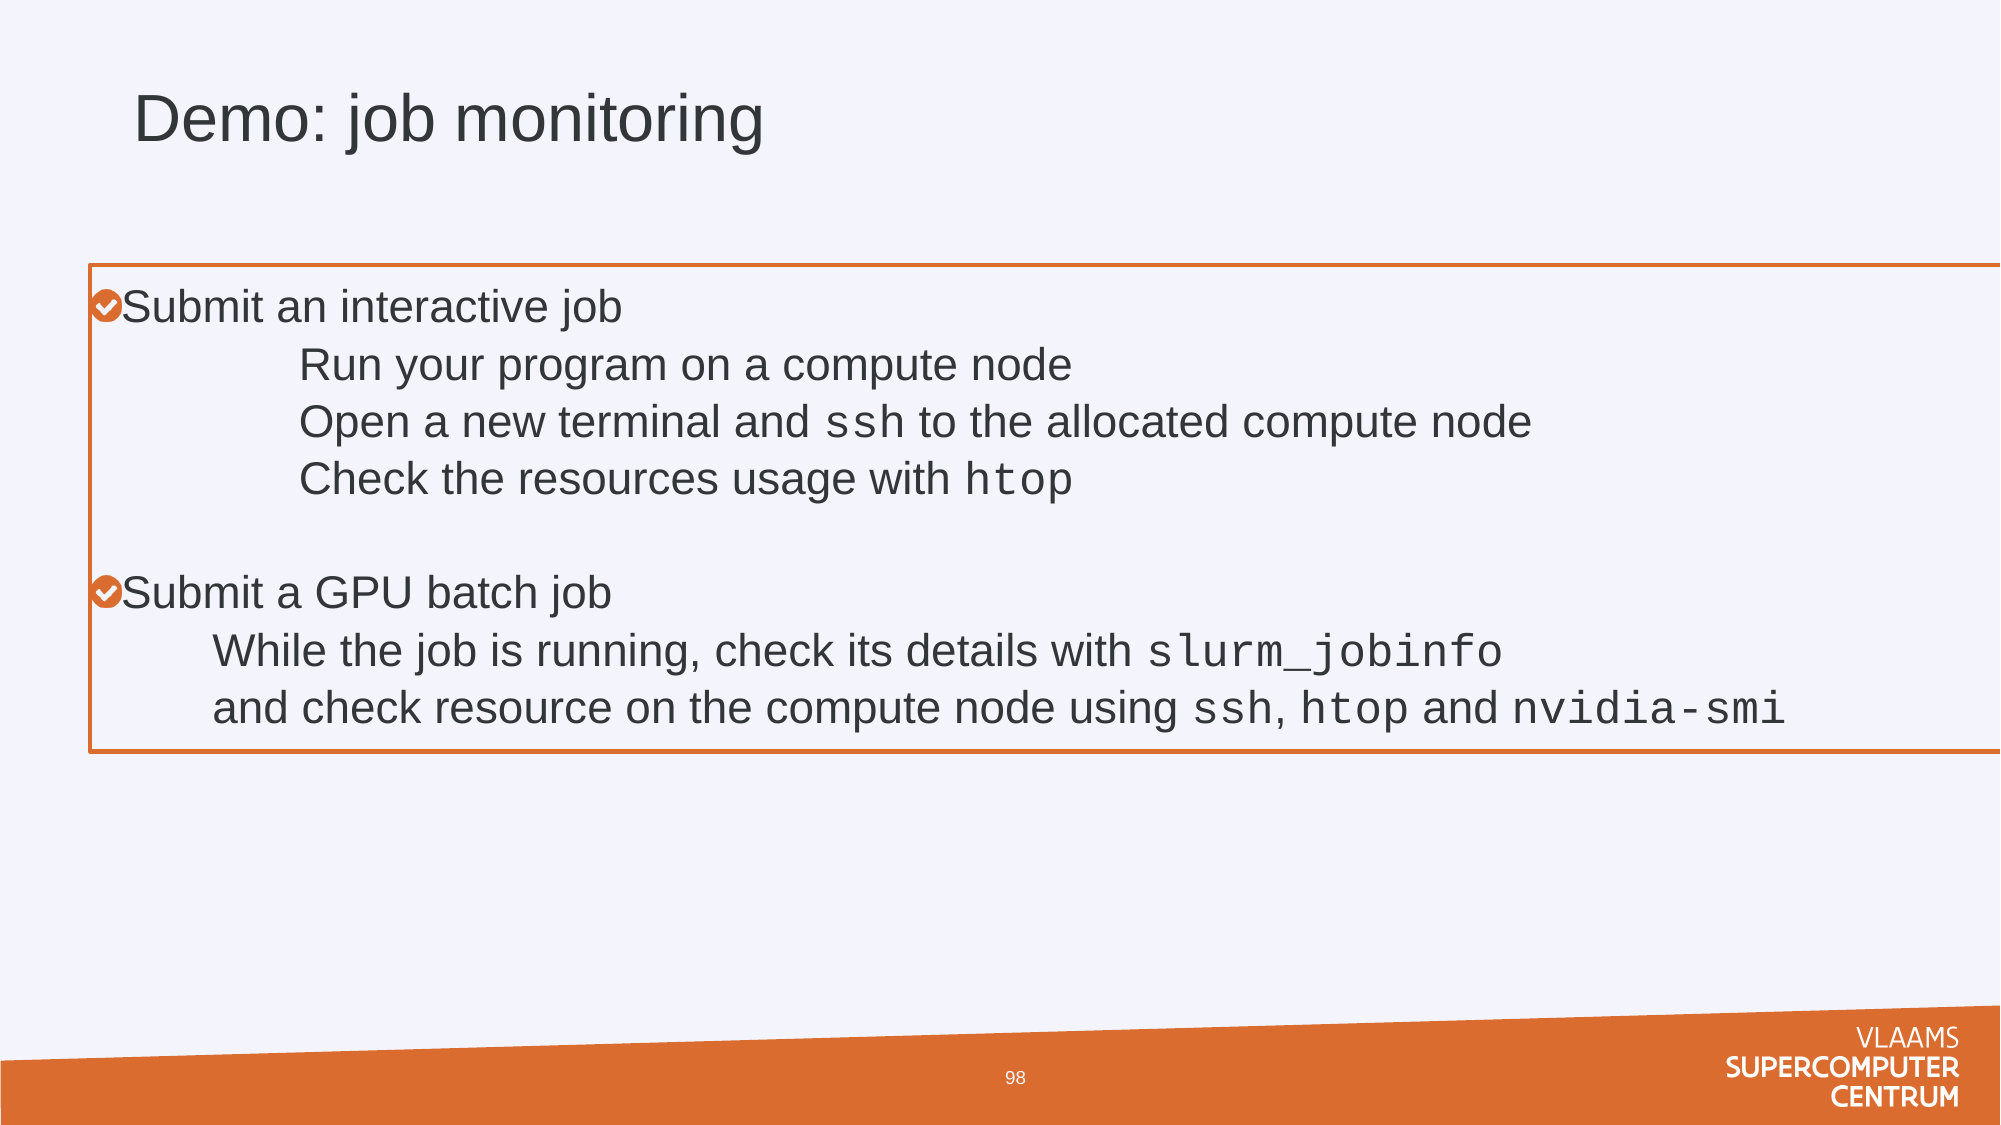

Demo: job monitoring
Submit an interactive job
	Run your program on a compute node
	Open a new terminal and ssh to the allocated compute node
	Check the resources usage with htop

Submit a GPU batch job
     While the job is running, check its details with slurm_jobinfo
     and check resource on the compute node using ssh, htop and nvidia-smi
98